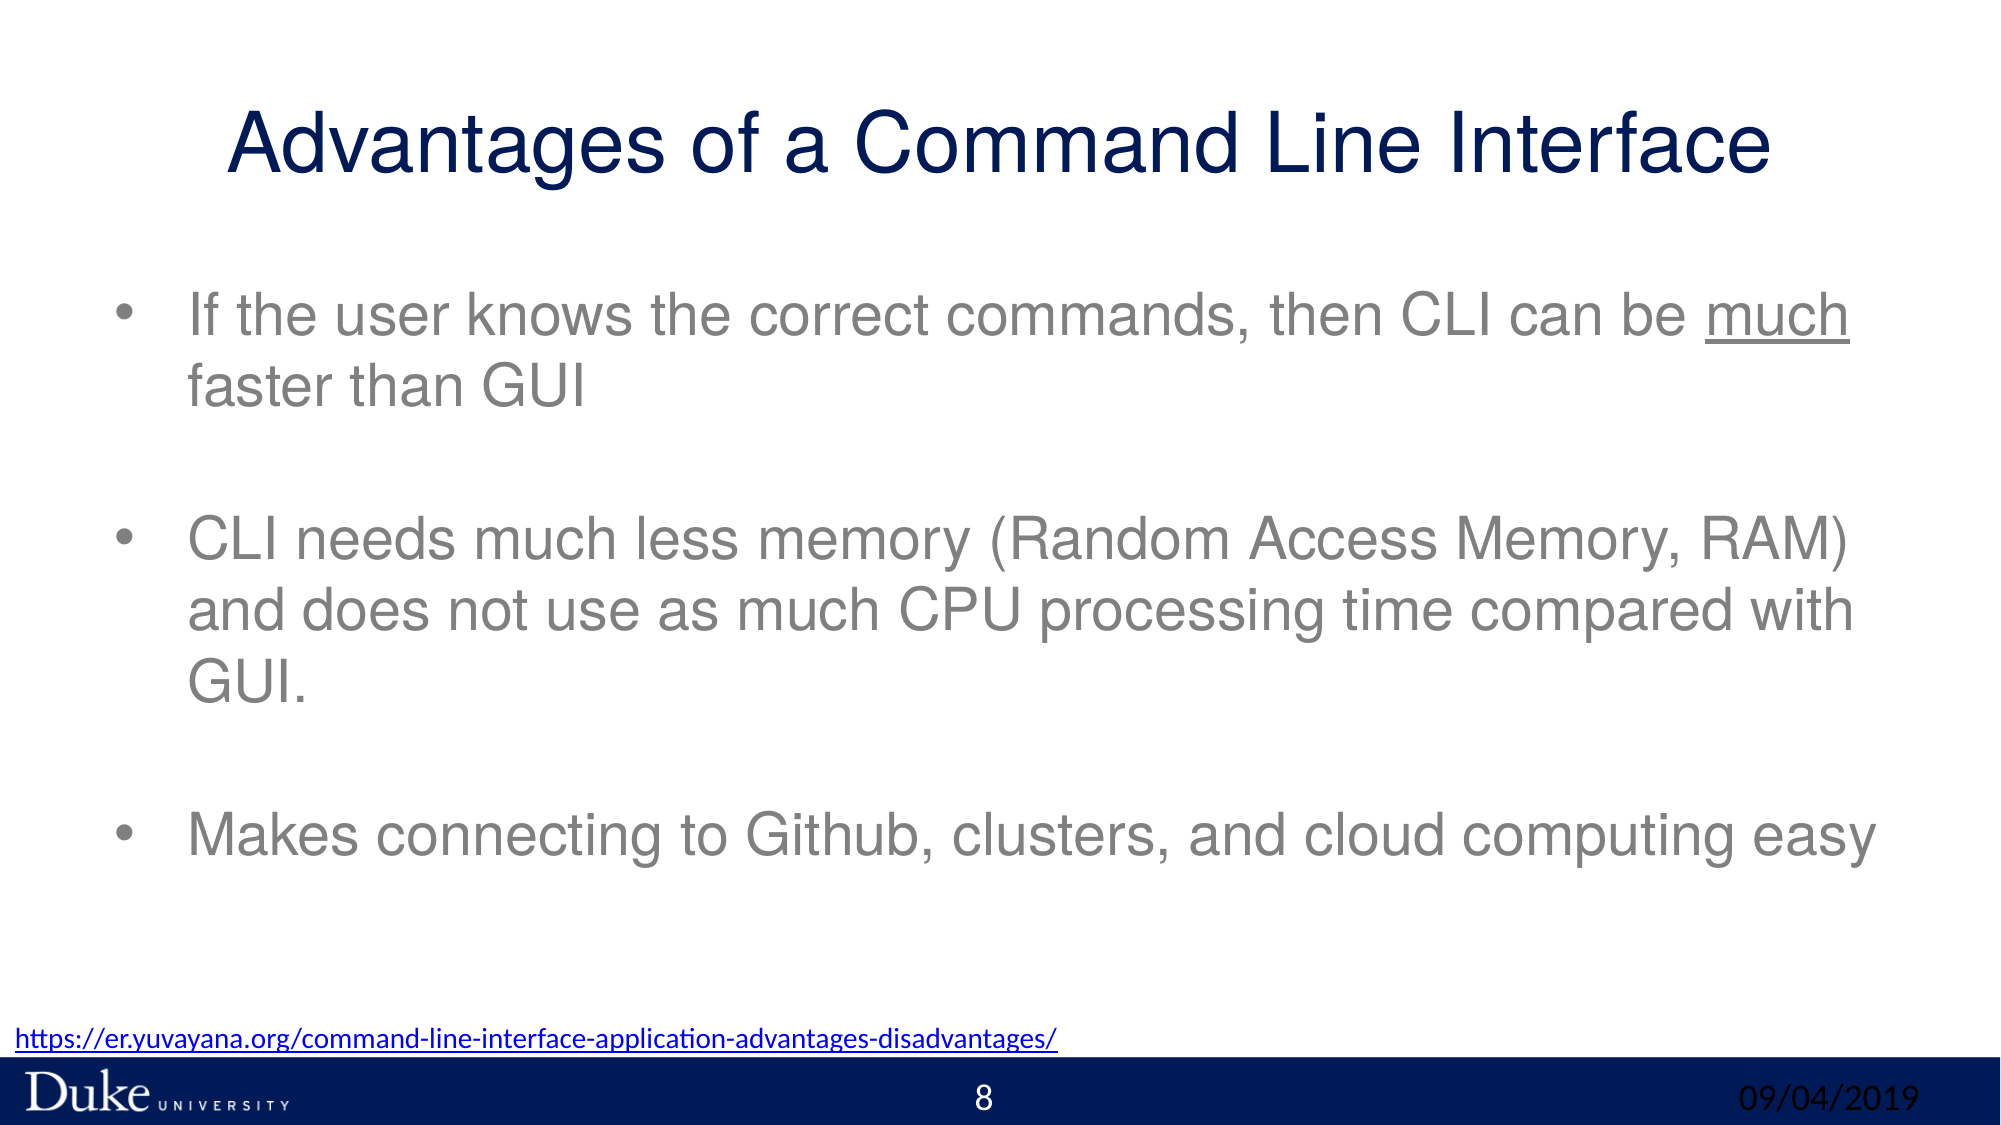

# Advantages of a Command Line Interface

If the user knows the correct commands, then CLI can be much faster than GUI

CLI needs much less memory (Random Access Memory, RAM) and does not use as much CPU processing time compared with GUI.

Makes connecting to Github, clusters, and cloud computing easy
https://er.yuvayana.org/command-line-interface-application-advantages-disadvantages/
8
09/04/2019